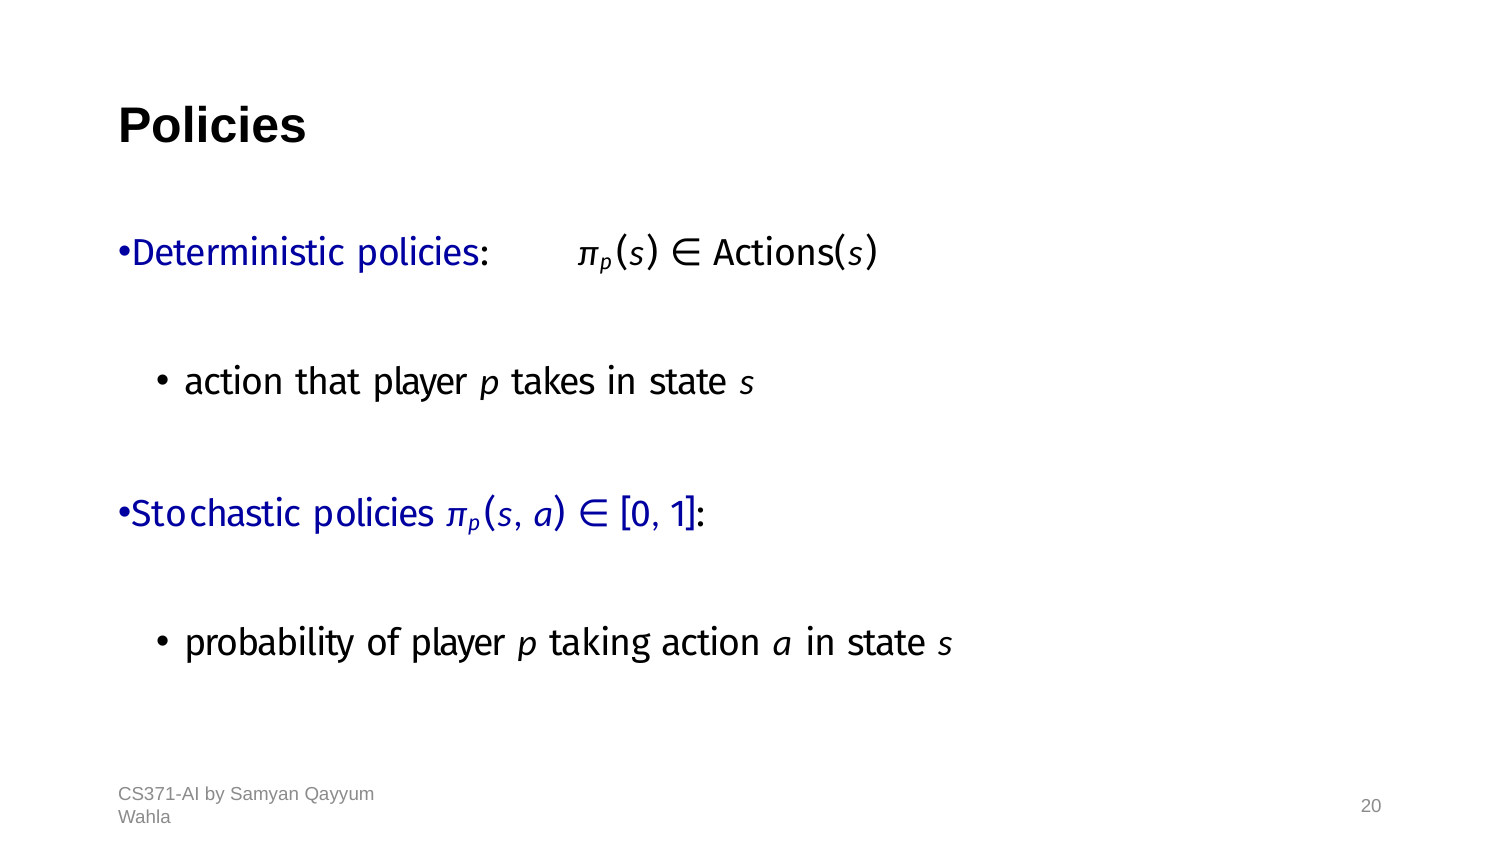

# Policies
Deterministic policies:	πp(s) ∈ Actions(s)

action that player p takes in state s

Stochastic policies πp(s, a) ∈ [0, 1]:

probability of player p taking action a in state s

CS371-AI by Samyan Qayyum Wahla
20